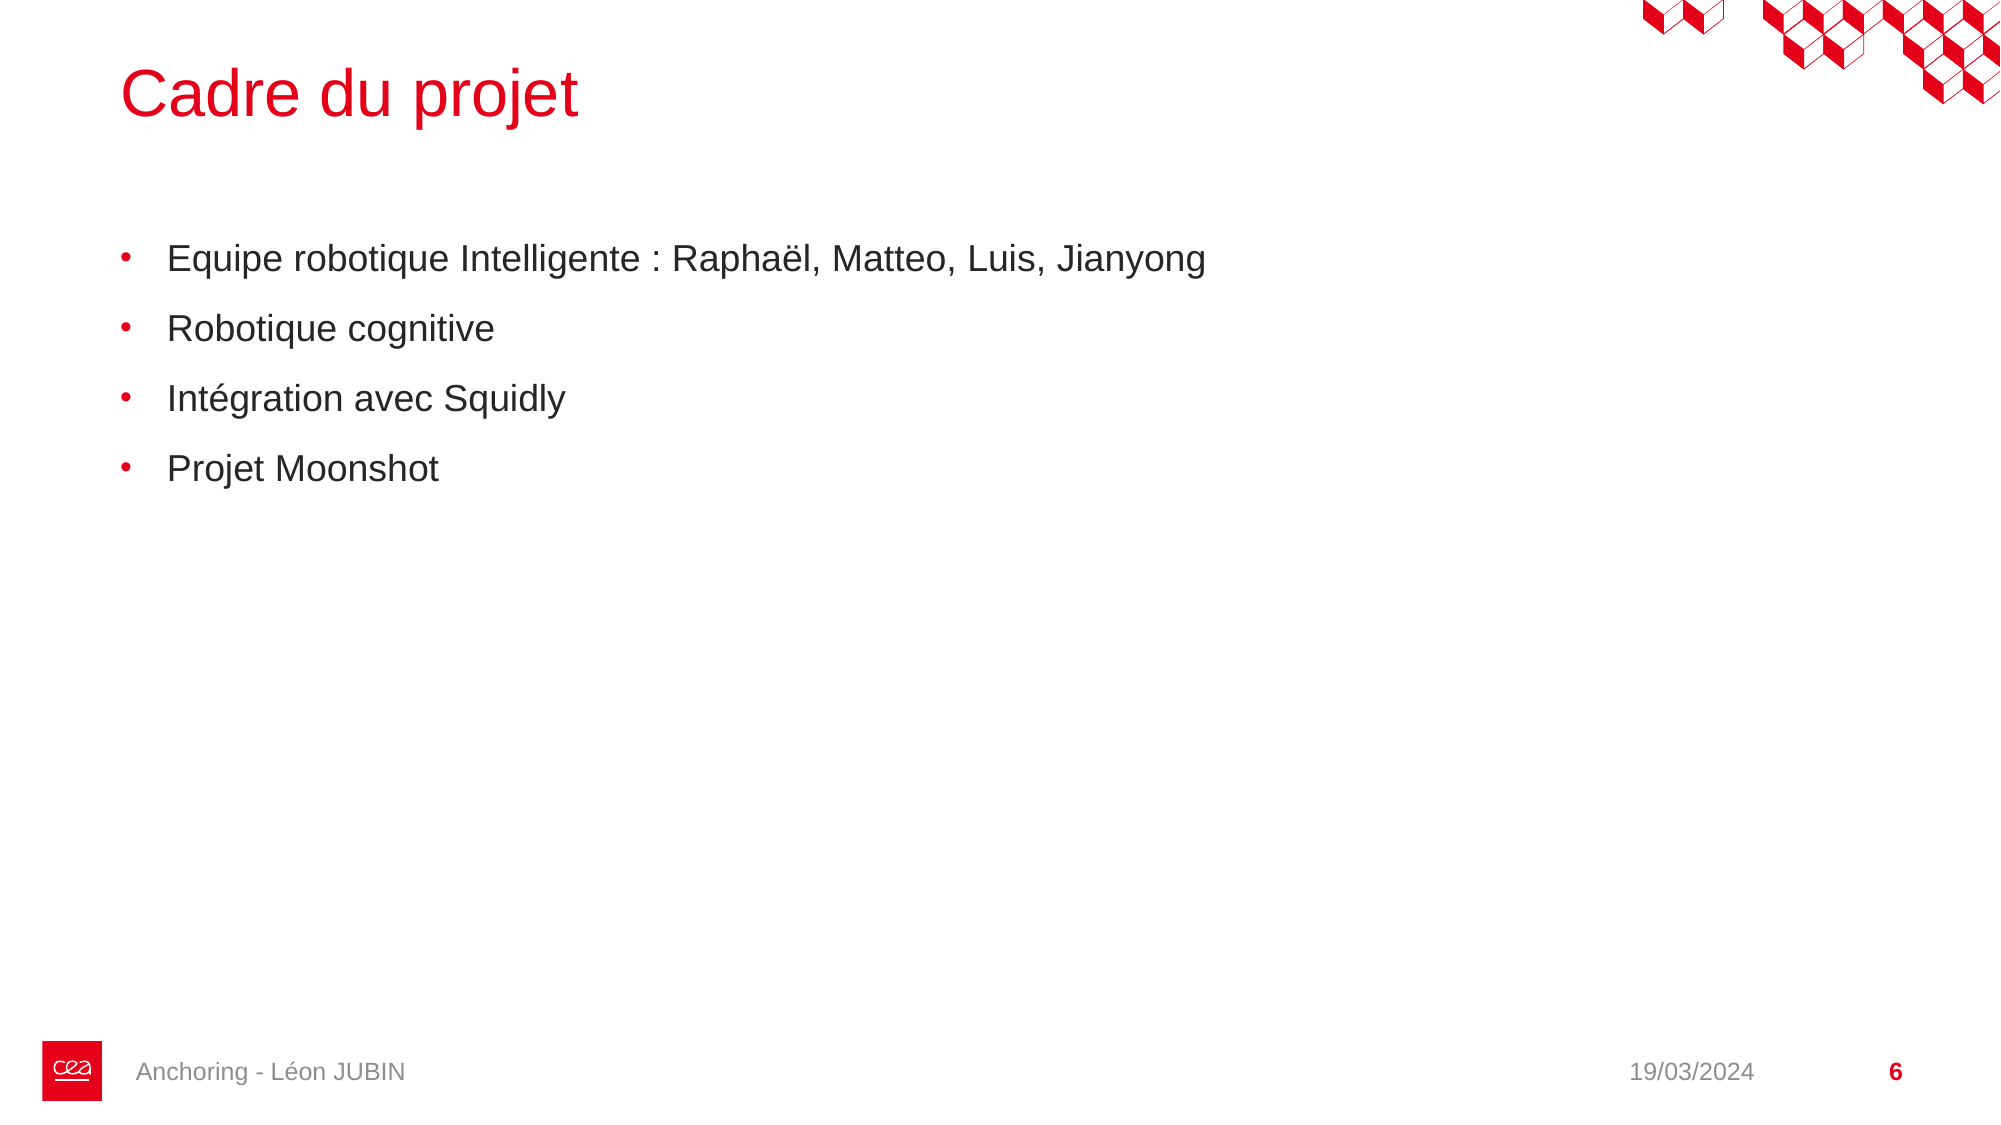

# Cadre du projet
Equipe robotique Intelligente : Raphaël, Matteo, Luis, Jianyong
Robotique cognitive
Intégration avec Squidly
Projet Moonshot

Anchoring - Léon JUBIN
19/03/2024
6